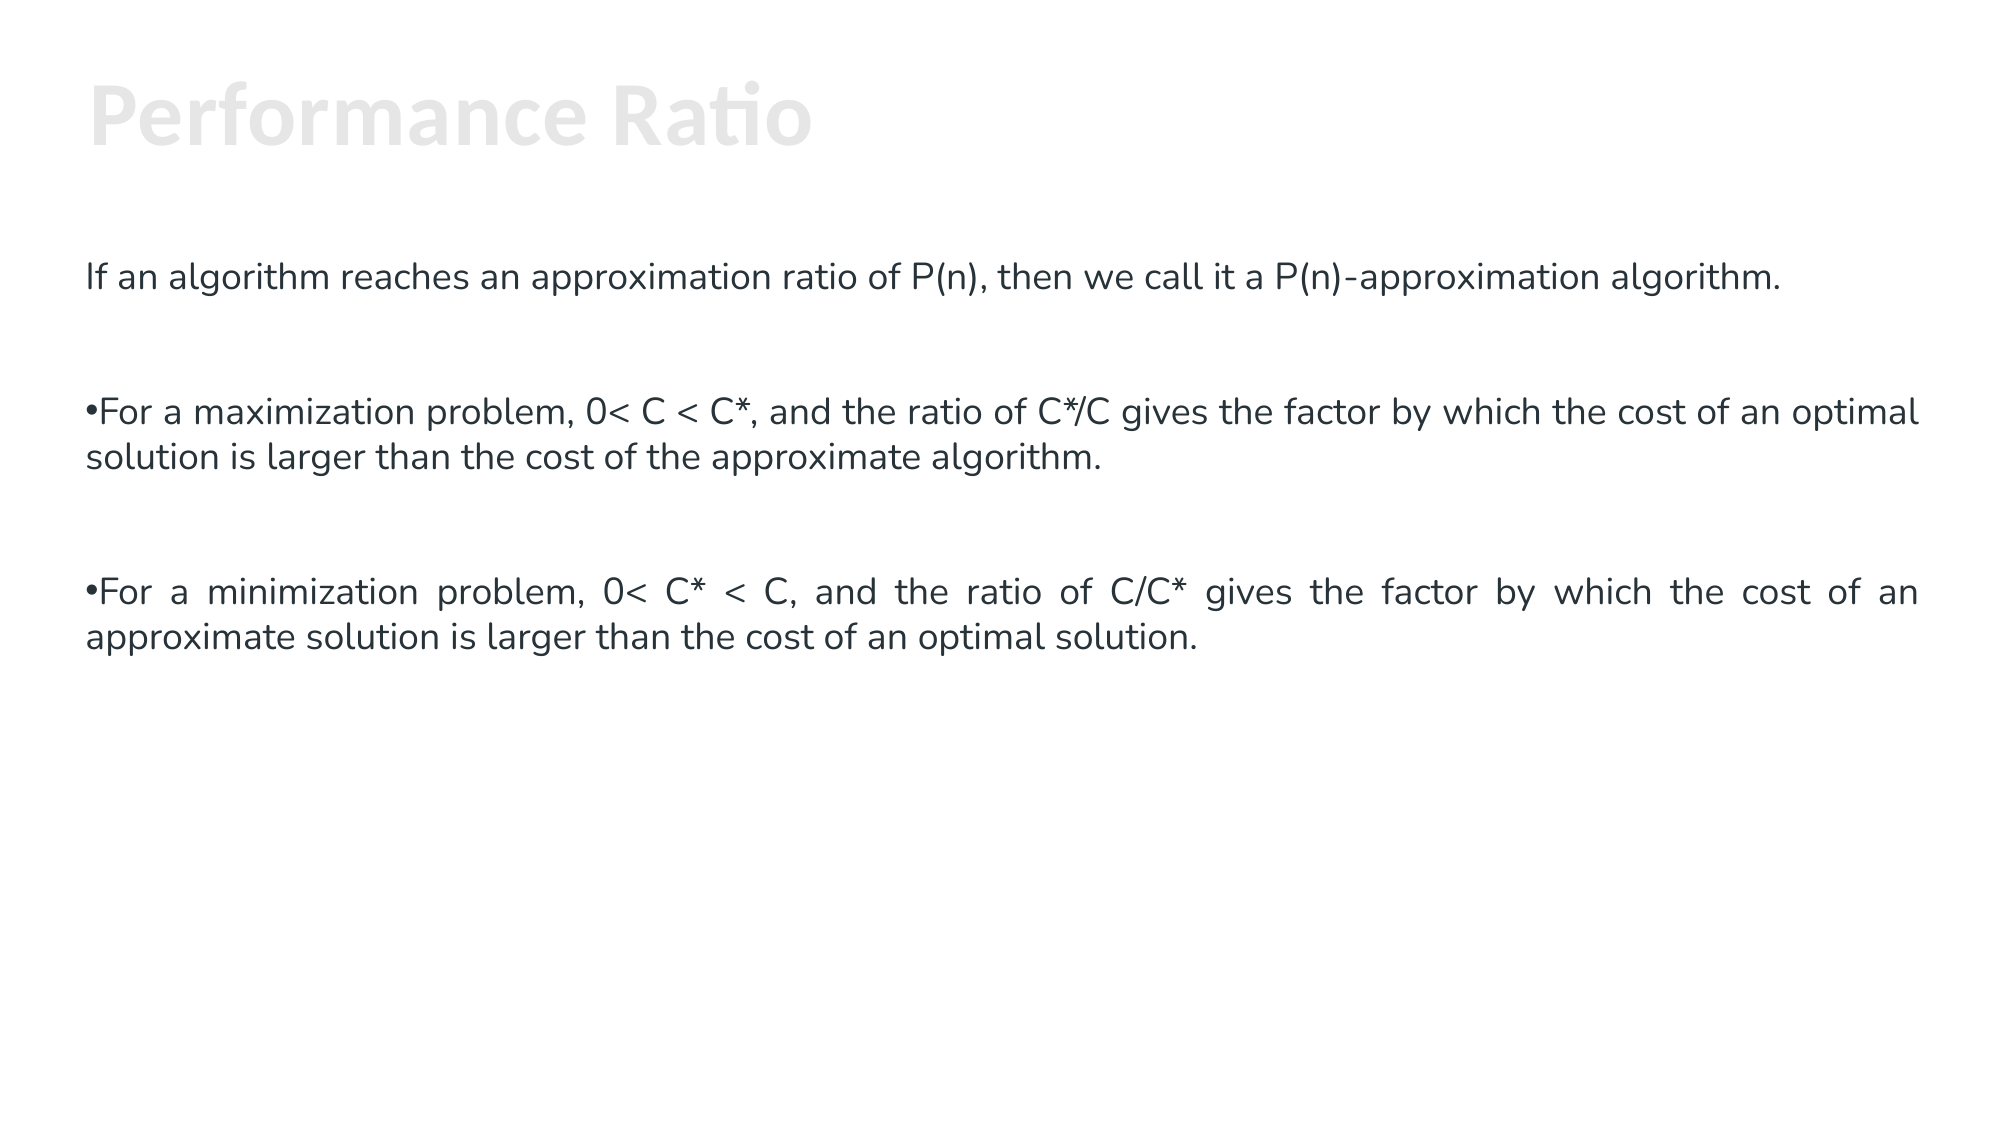

Performance Ratio
If an algorithm reaches an approximation ratio of P(n), then we call it a P(n)-approximation algorithm.

For a maximization problem, 0< C < C*, and the ratio of C*/C gives the factor by which the cost of an optimal solution is larger than the cost of the approximate algorithm.

For a minimization problem, 0< C* < C, and the ratio of C/C* gives the factor by which the cost of an approximate solution is larger than the cost of an optimal solution.